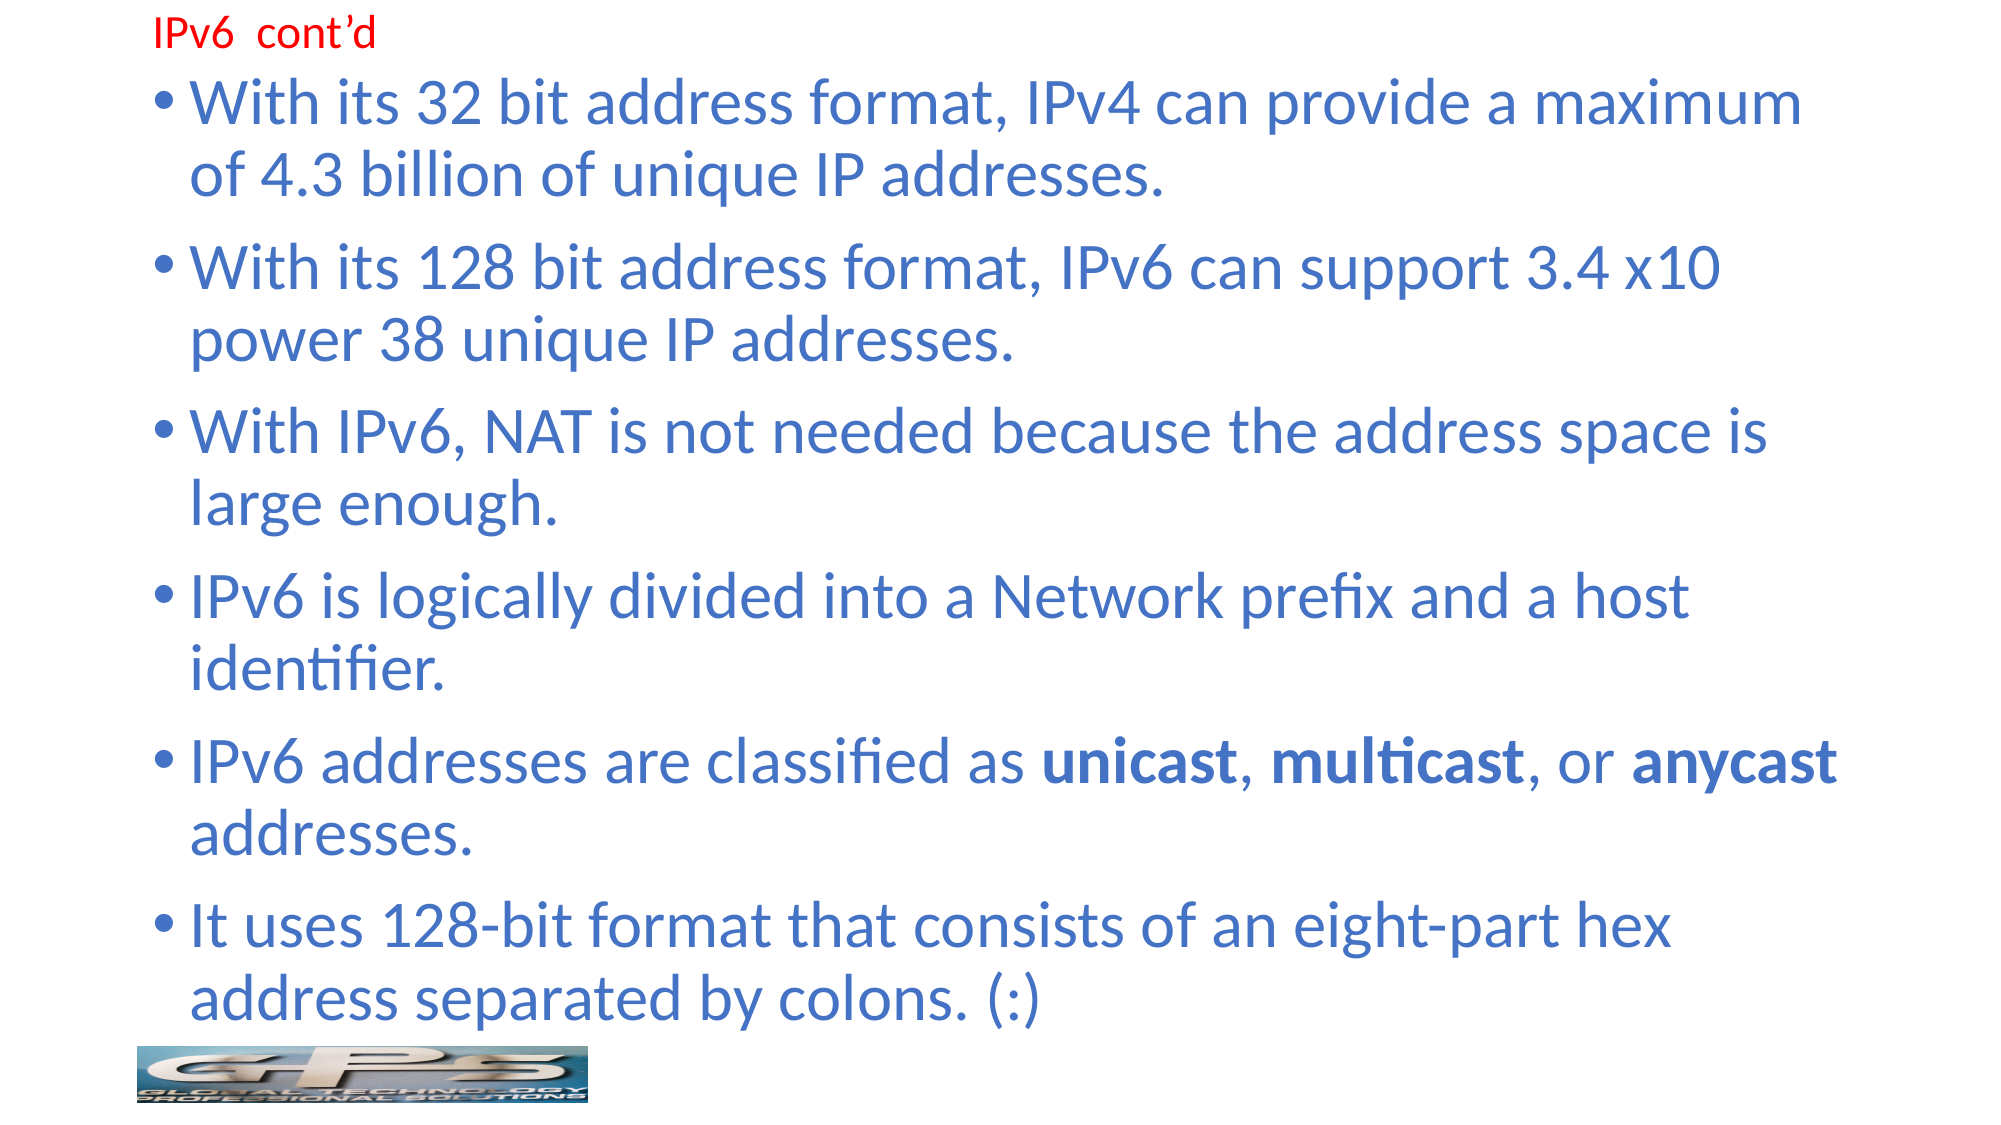

# IPv6  cont’d
With its 32 bit address format, IPv4 can provide a maximum of 4.3 billion of unique IP addresses.
With its 128 bit address format, IPv6 can support 3.4 x10 power 38 unique IP addresses.
With IPv6, NAT is not needed because the address space is large enough.
IPv6 is logically divided into a Network prefix and a host identifier.
IPv6 addresses are classified as unicast, multicast, or anycast addresses.
It uses 128-bit format that consists of an eight-part hex address separated by colons. (:)